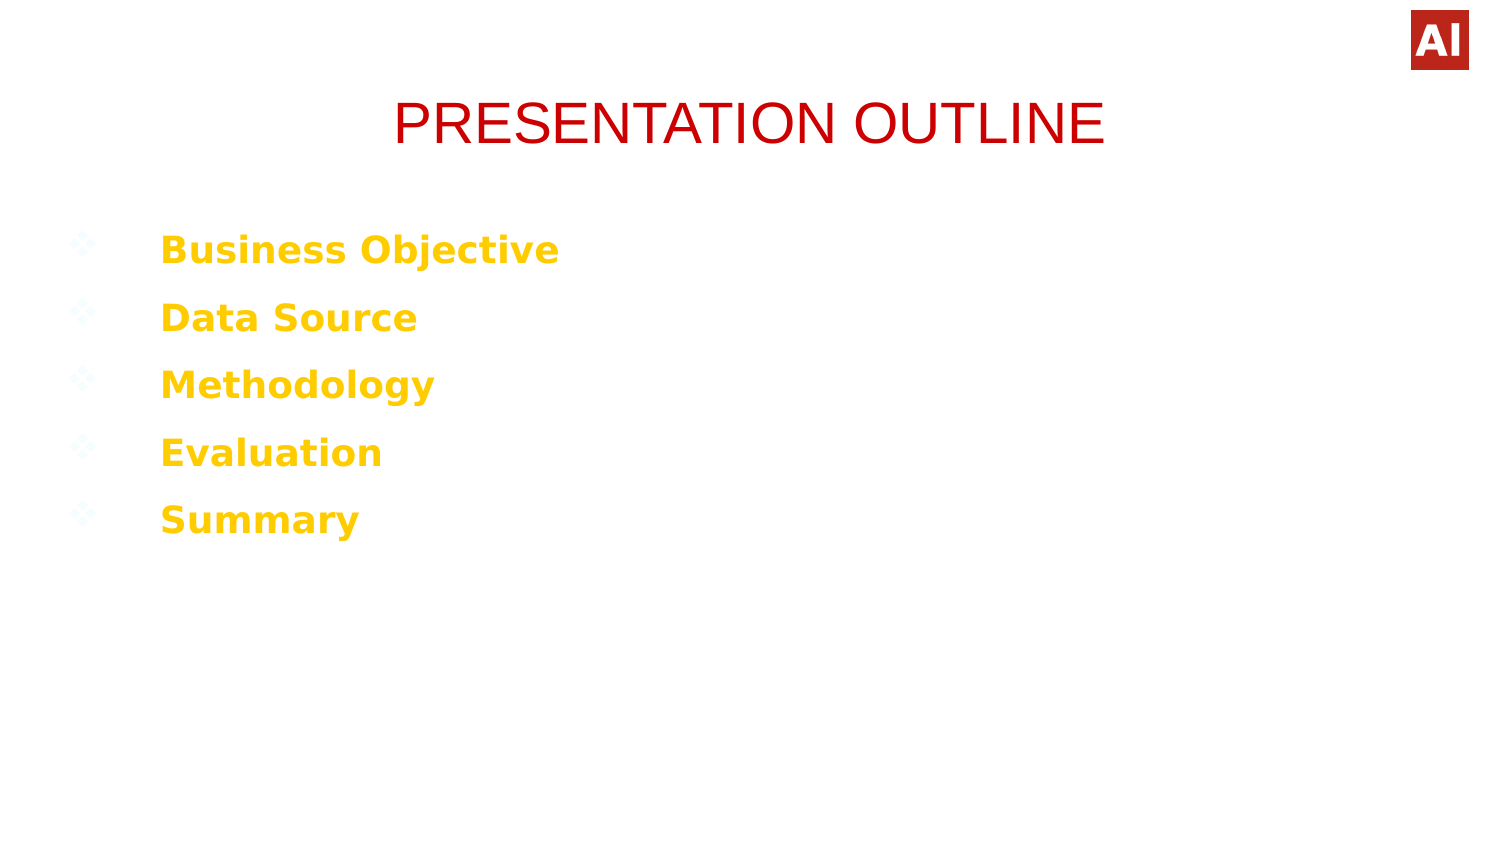

# PRESENTATION OUTLINE
Business Objective
Data Source
Methodology
Evaluation
Summary